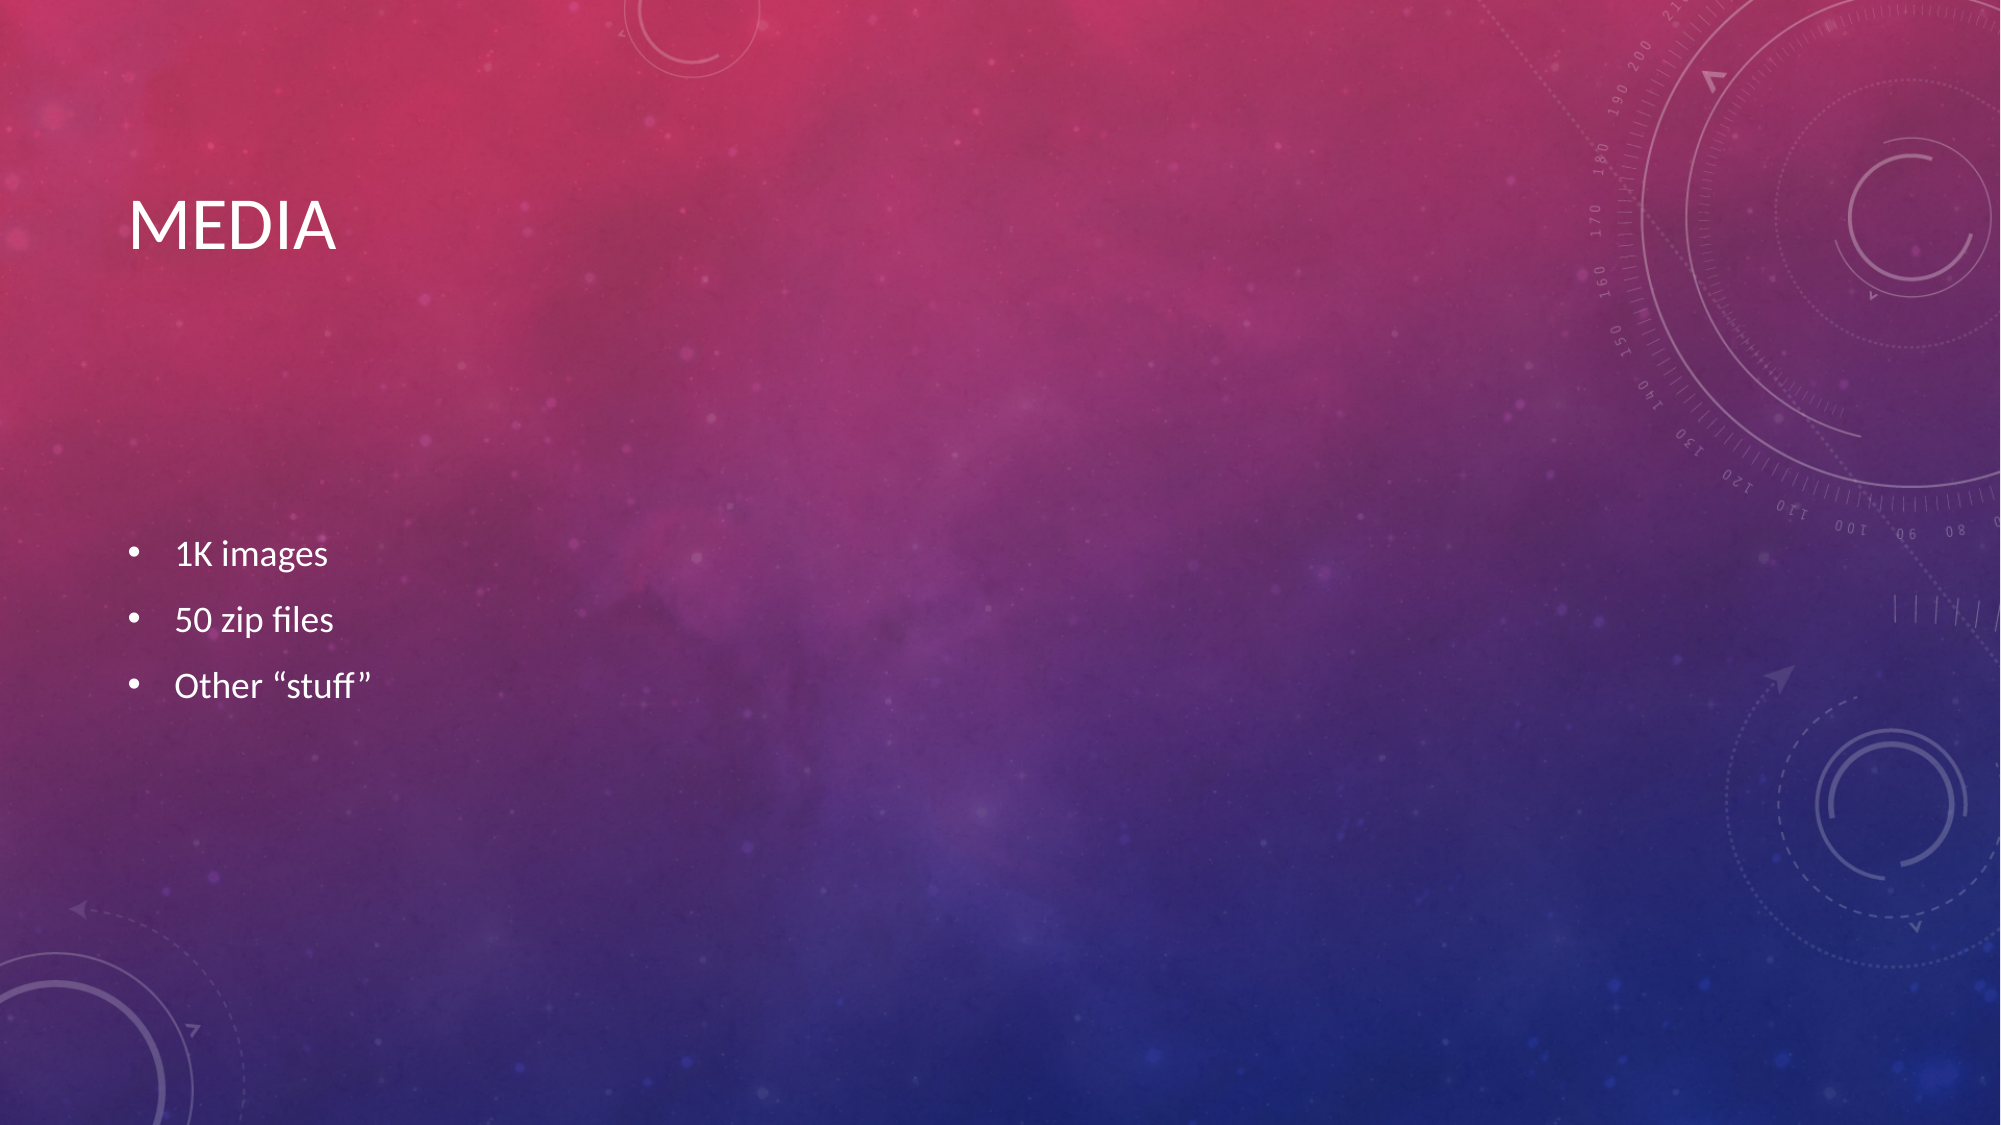

# Media
1K images
50 zip files
Other “stuff”